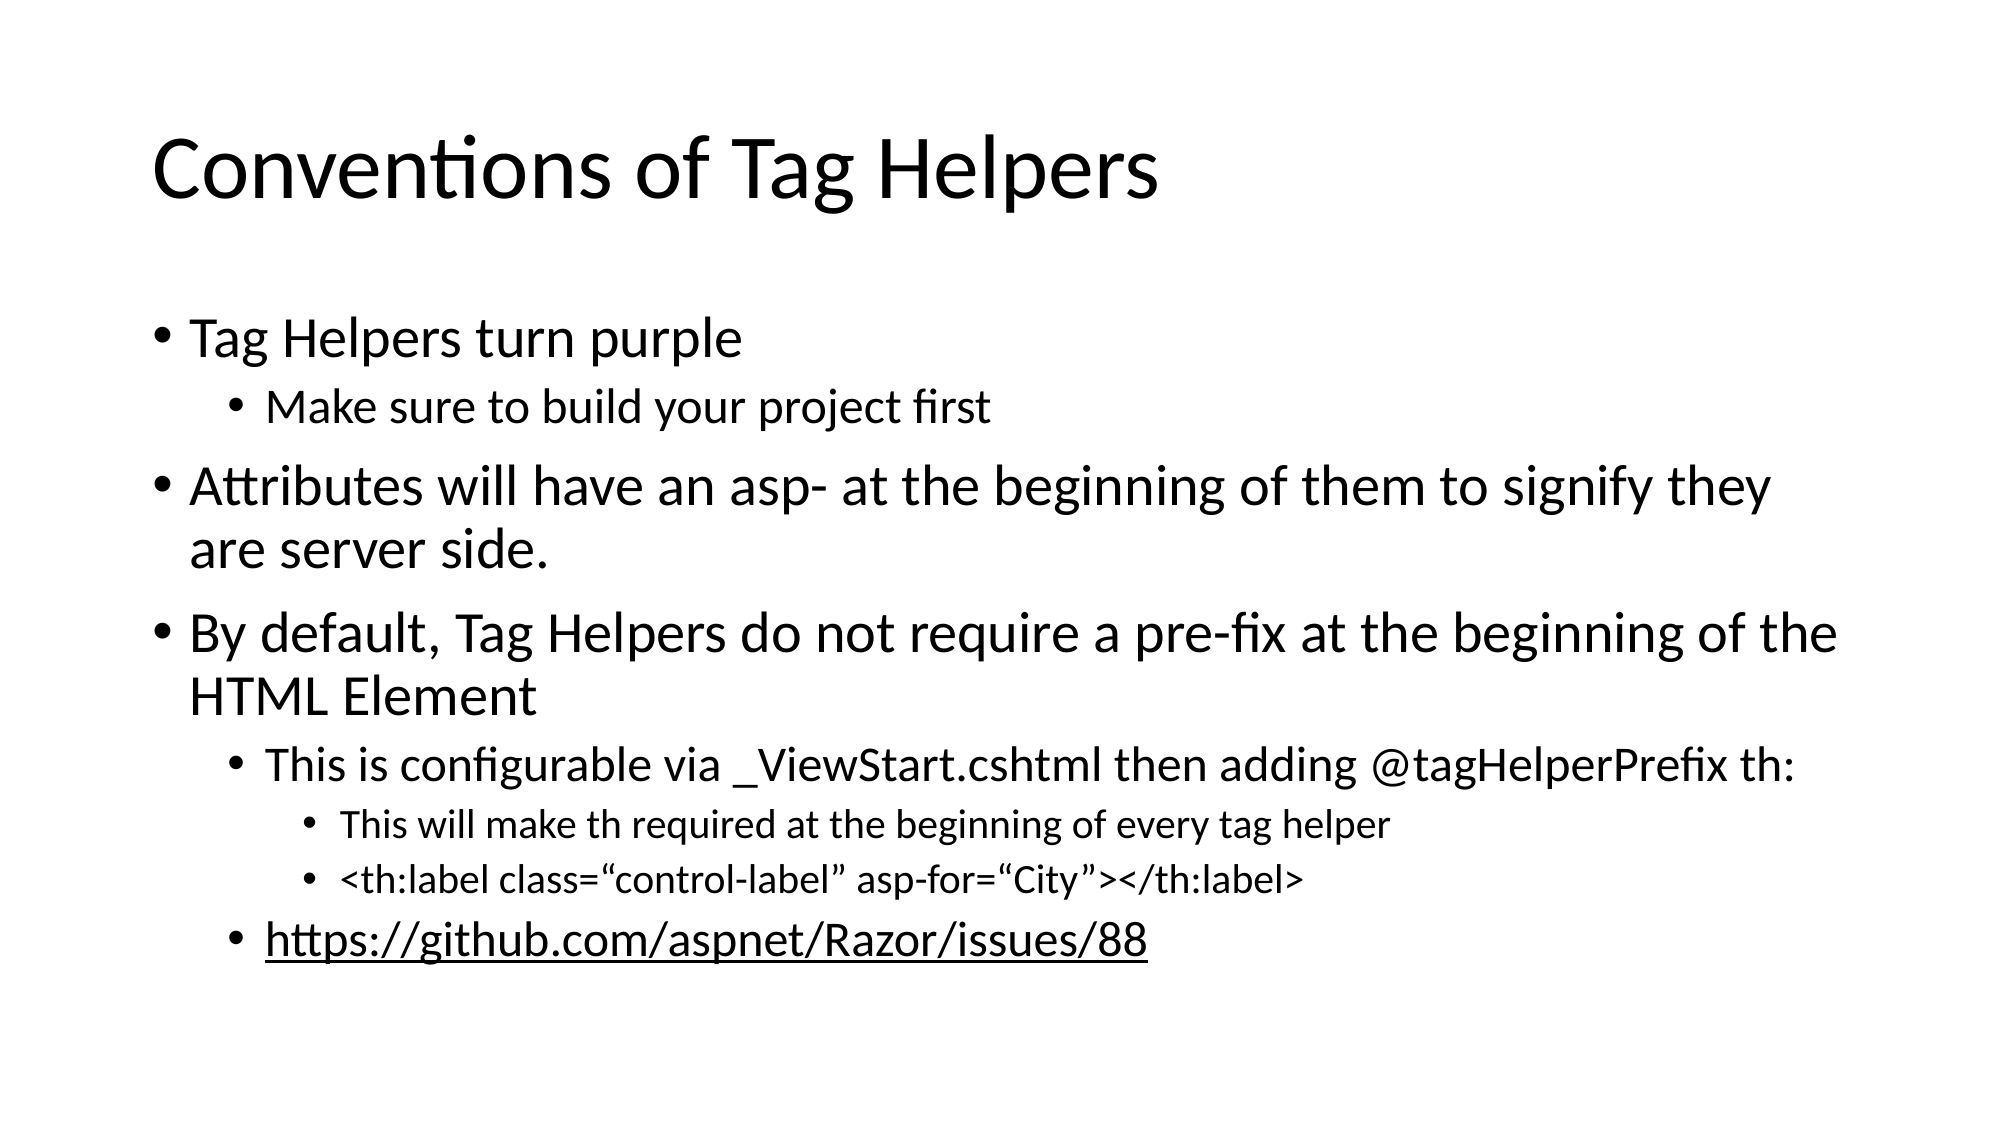

# Conventions of Tag Helpers
Tag Helpers turn purple
Make sure to build your project first
Attributes will have an asp- at the beginning of them to signify they are server side.
By default, Tag Helpers do not require a pre-fix at the beginning of the HTML Element
This is configurable via _ViewStart.cshtml then adding @tagHelperPrefix th:
This will make th required at the beginning of every tag helper
<th:label class=“control-label” asp-for=“City”></th:label>
https://github.com/aspnet/Razor/issues/88